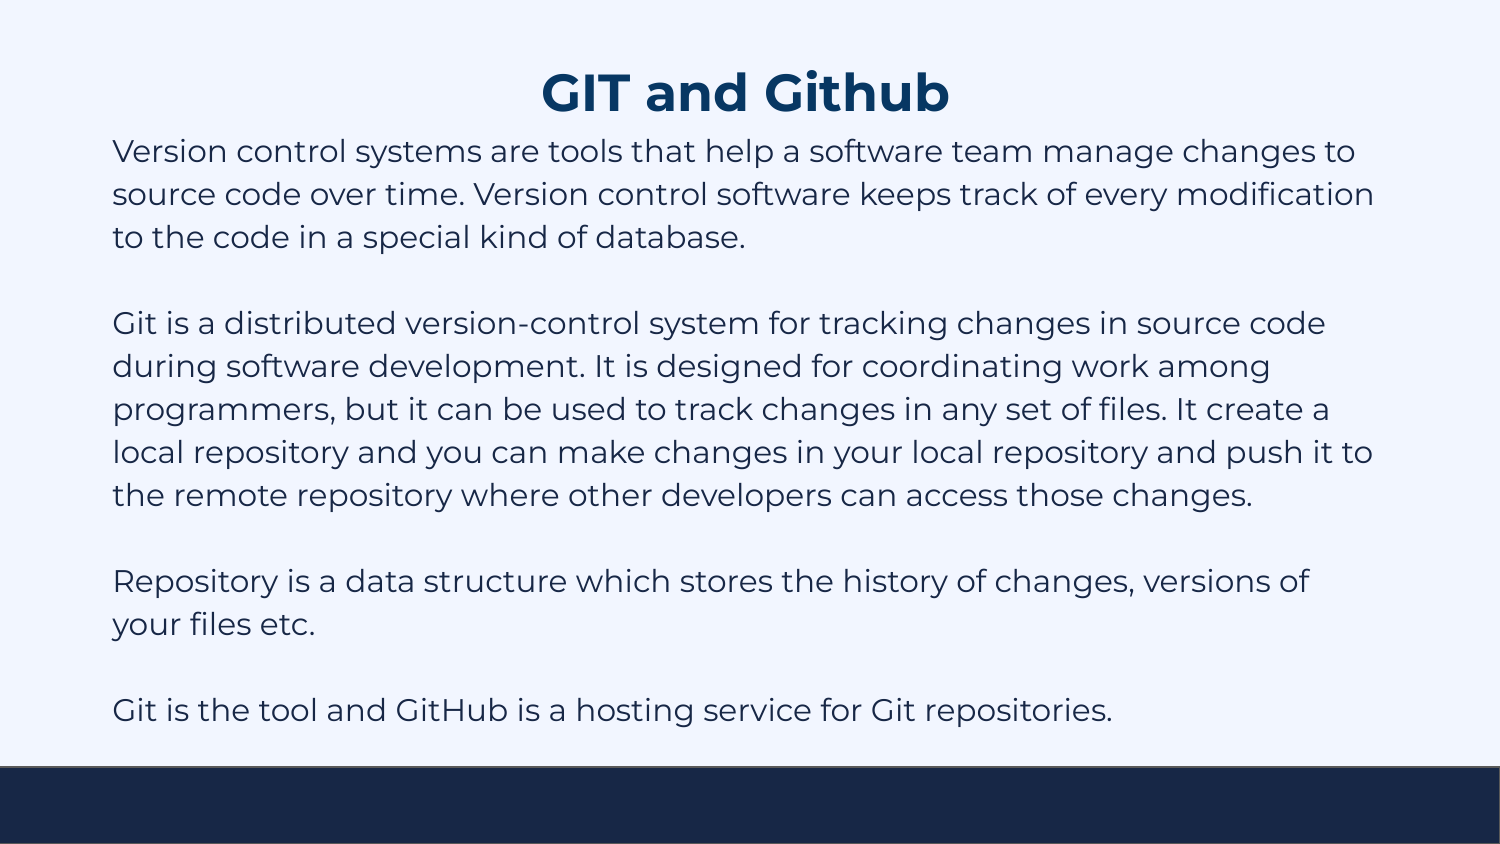

# GIT and Github
Version control systems are tools that help a software team manage changes to source code over time. Version control software keeps track of every modification to the code in a special kind of database.

Git is a distributed version-control system for tracking changes in source code during software development. It is designed for coordinating work among programmers, but it can be used to track changes in any set of files. It create a local repository and you can make changes in your local repository and push it to the remote repository where other developers can access those changes.

Repository is a data structure which stores the history of changes, versions of your files etc.

Git is the tool and GitHub is a hosting service for Git repositories.